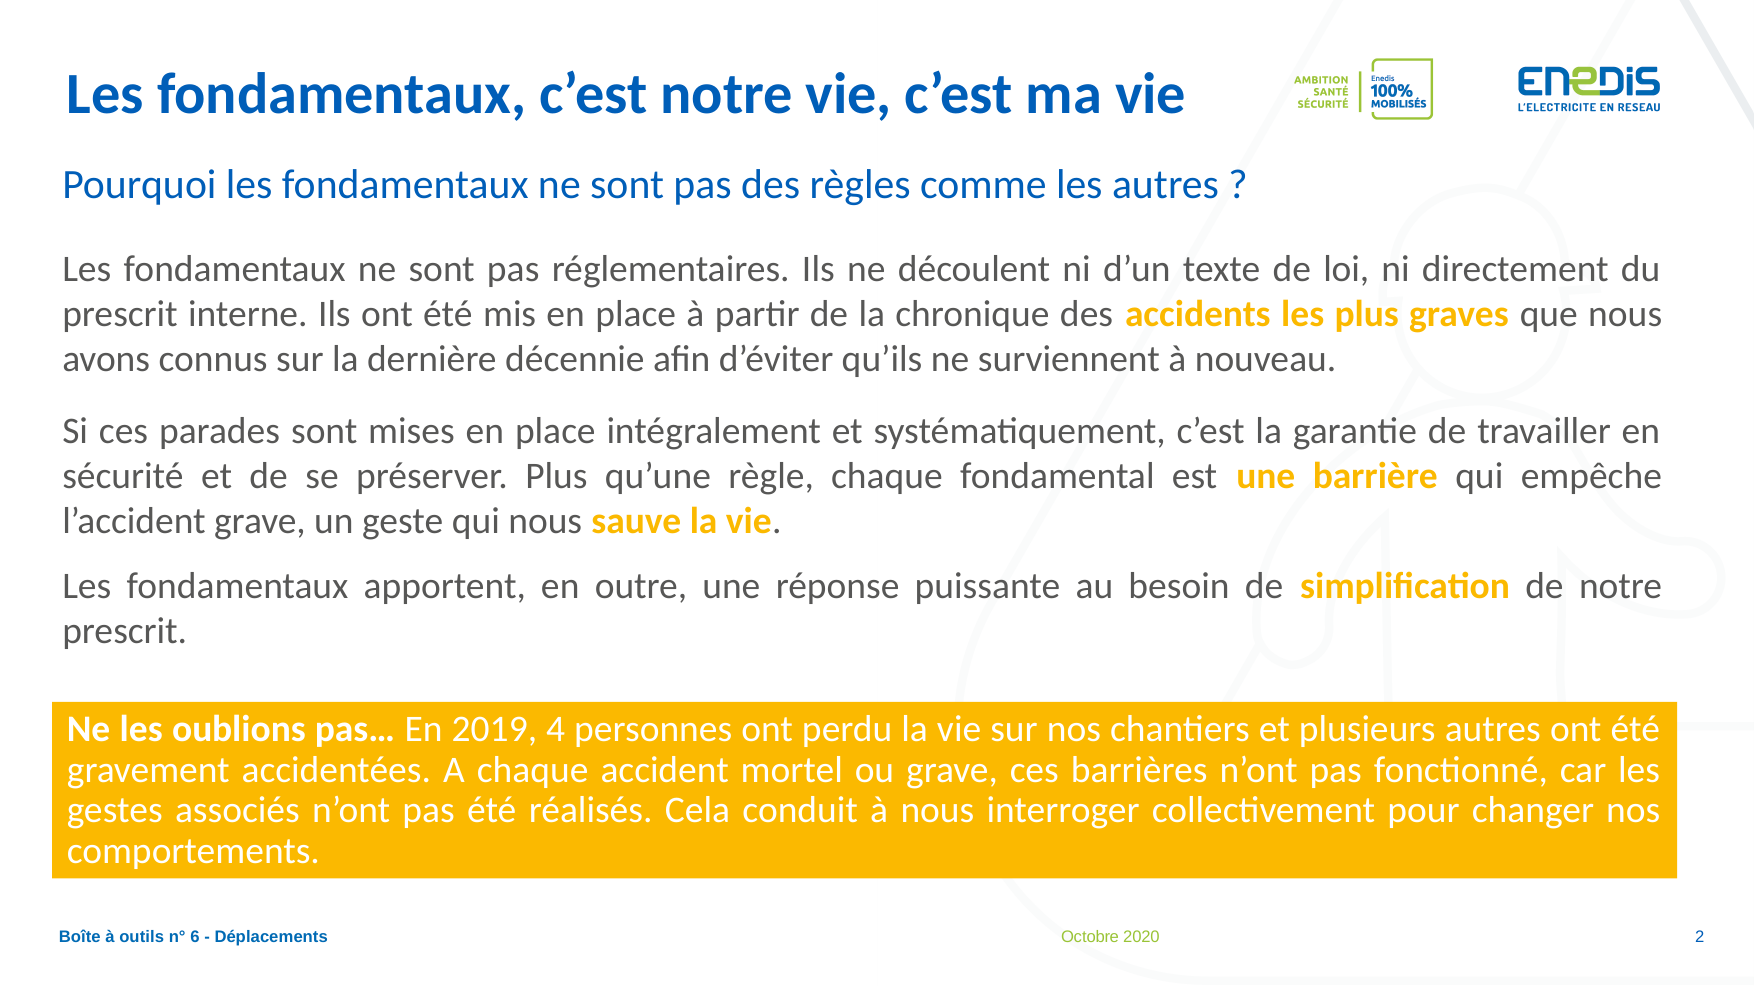

Les fondamentaux, c’est notre vie, c’est ma vie
Pourquoi les fondamentaux ne sont pas des règles comme les autres ?

Les fondamentaux ne sont pas réglementaires. Ils ne découlent ni d’un texte de loi, ni directement du prescrit interne. Ils ont été mis en place à partir de la chronique des accidents les plus graves que nous avons connus sur la dernière décennie afin d’éviter qu’ils ne surviennent à nouveau.

Si ces parades sont mises en place intégralement et systématiquement, c’est la garantie de travailler en sécurité et de se préserver. Plus qu’une règle, chaque fondamental est une barrière qui empêche l’accident grave, un geste qui nous sauve la vie.

Les fondamentaux apportent, en outre, une réponse puissante au besoin de simplification de notre prescrit.
Ne les oublions pas… En 2019, 4 personnes ont perdu la vie sur nos chantiers et plusieurs autres ont été gravement accidentées. A chaque accident mortel ou grave, ces barrières n’ont pas fonctionné, car les gestes associés n’ont pas été réalisés. Cela conduit à nous interroger collectivement pour changer nos comportements.